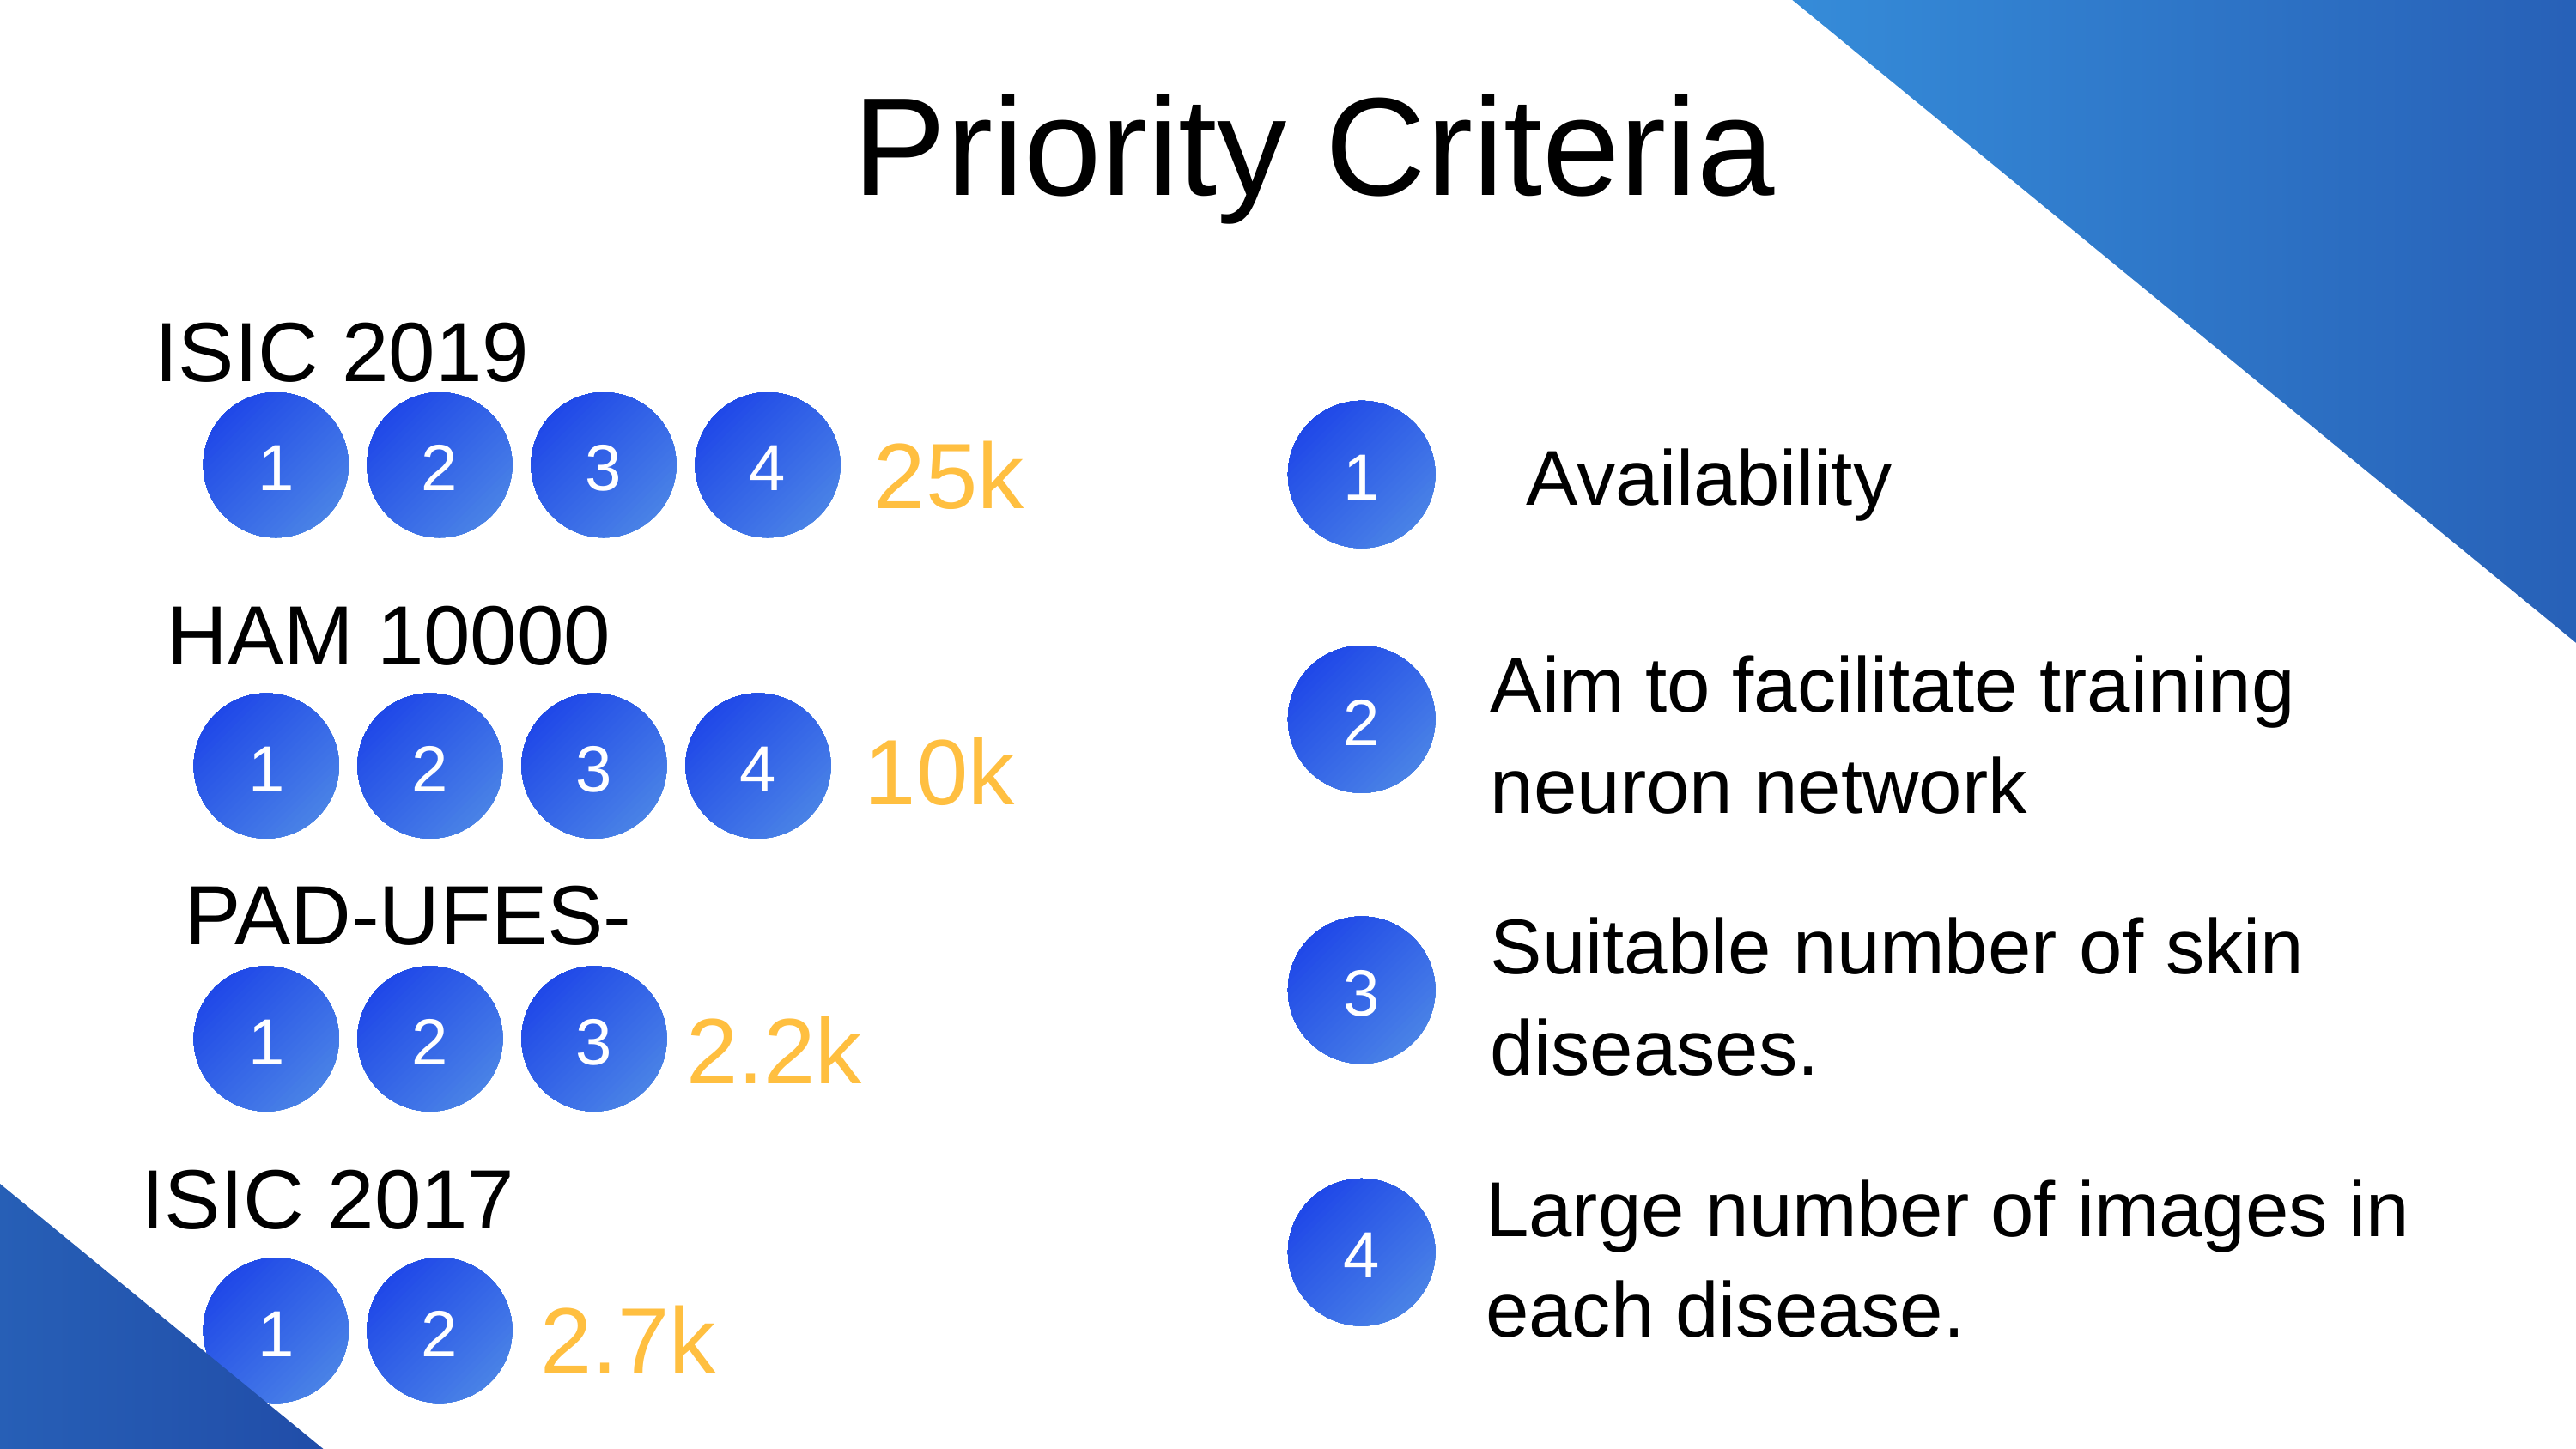

Priority Criteria
ISIC 2019

1

2

3

4
25k

1
Availability
HAM 10000
Aim to facilitate training neuron network

2

1

2

3

4
10k
PAD-UFES-20
Suitable number of skin diseases.

3

1

2

3
2.2k
ISIC 2017

Large number of images in each disease.

4

1

2
2.7k